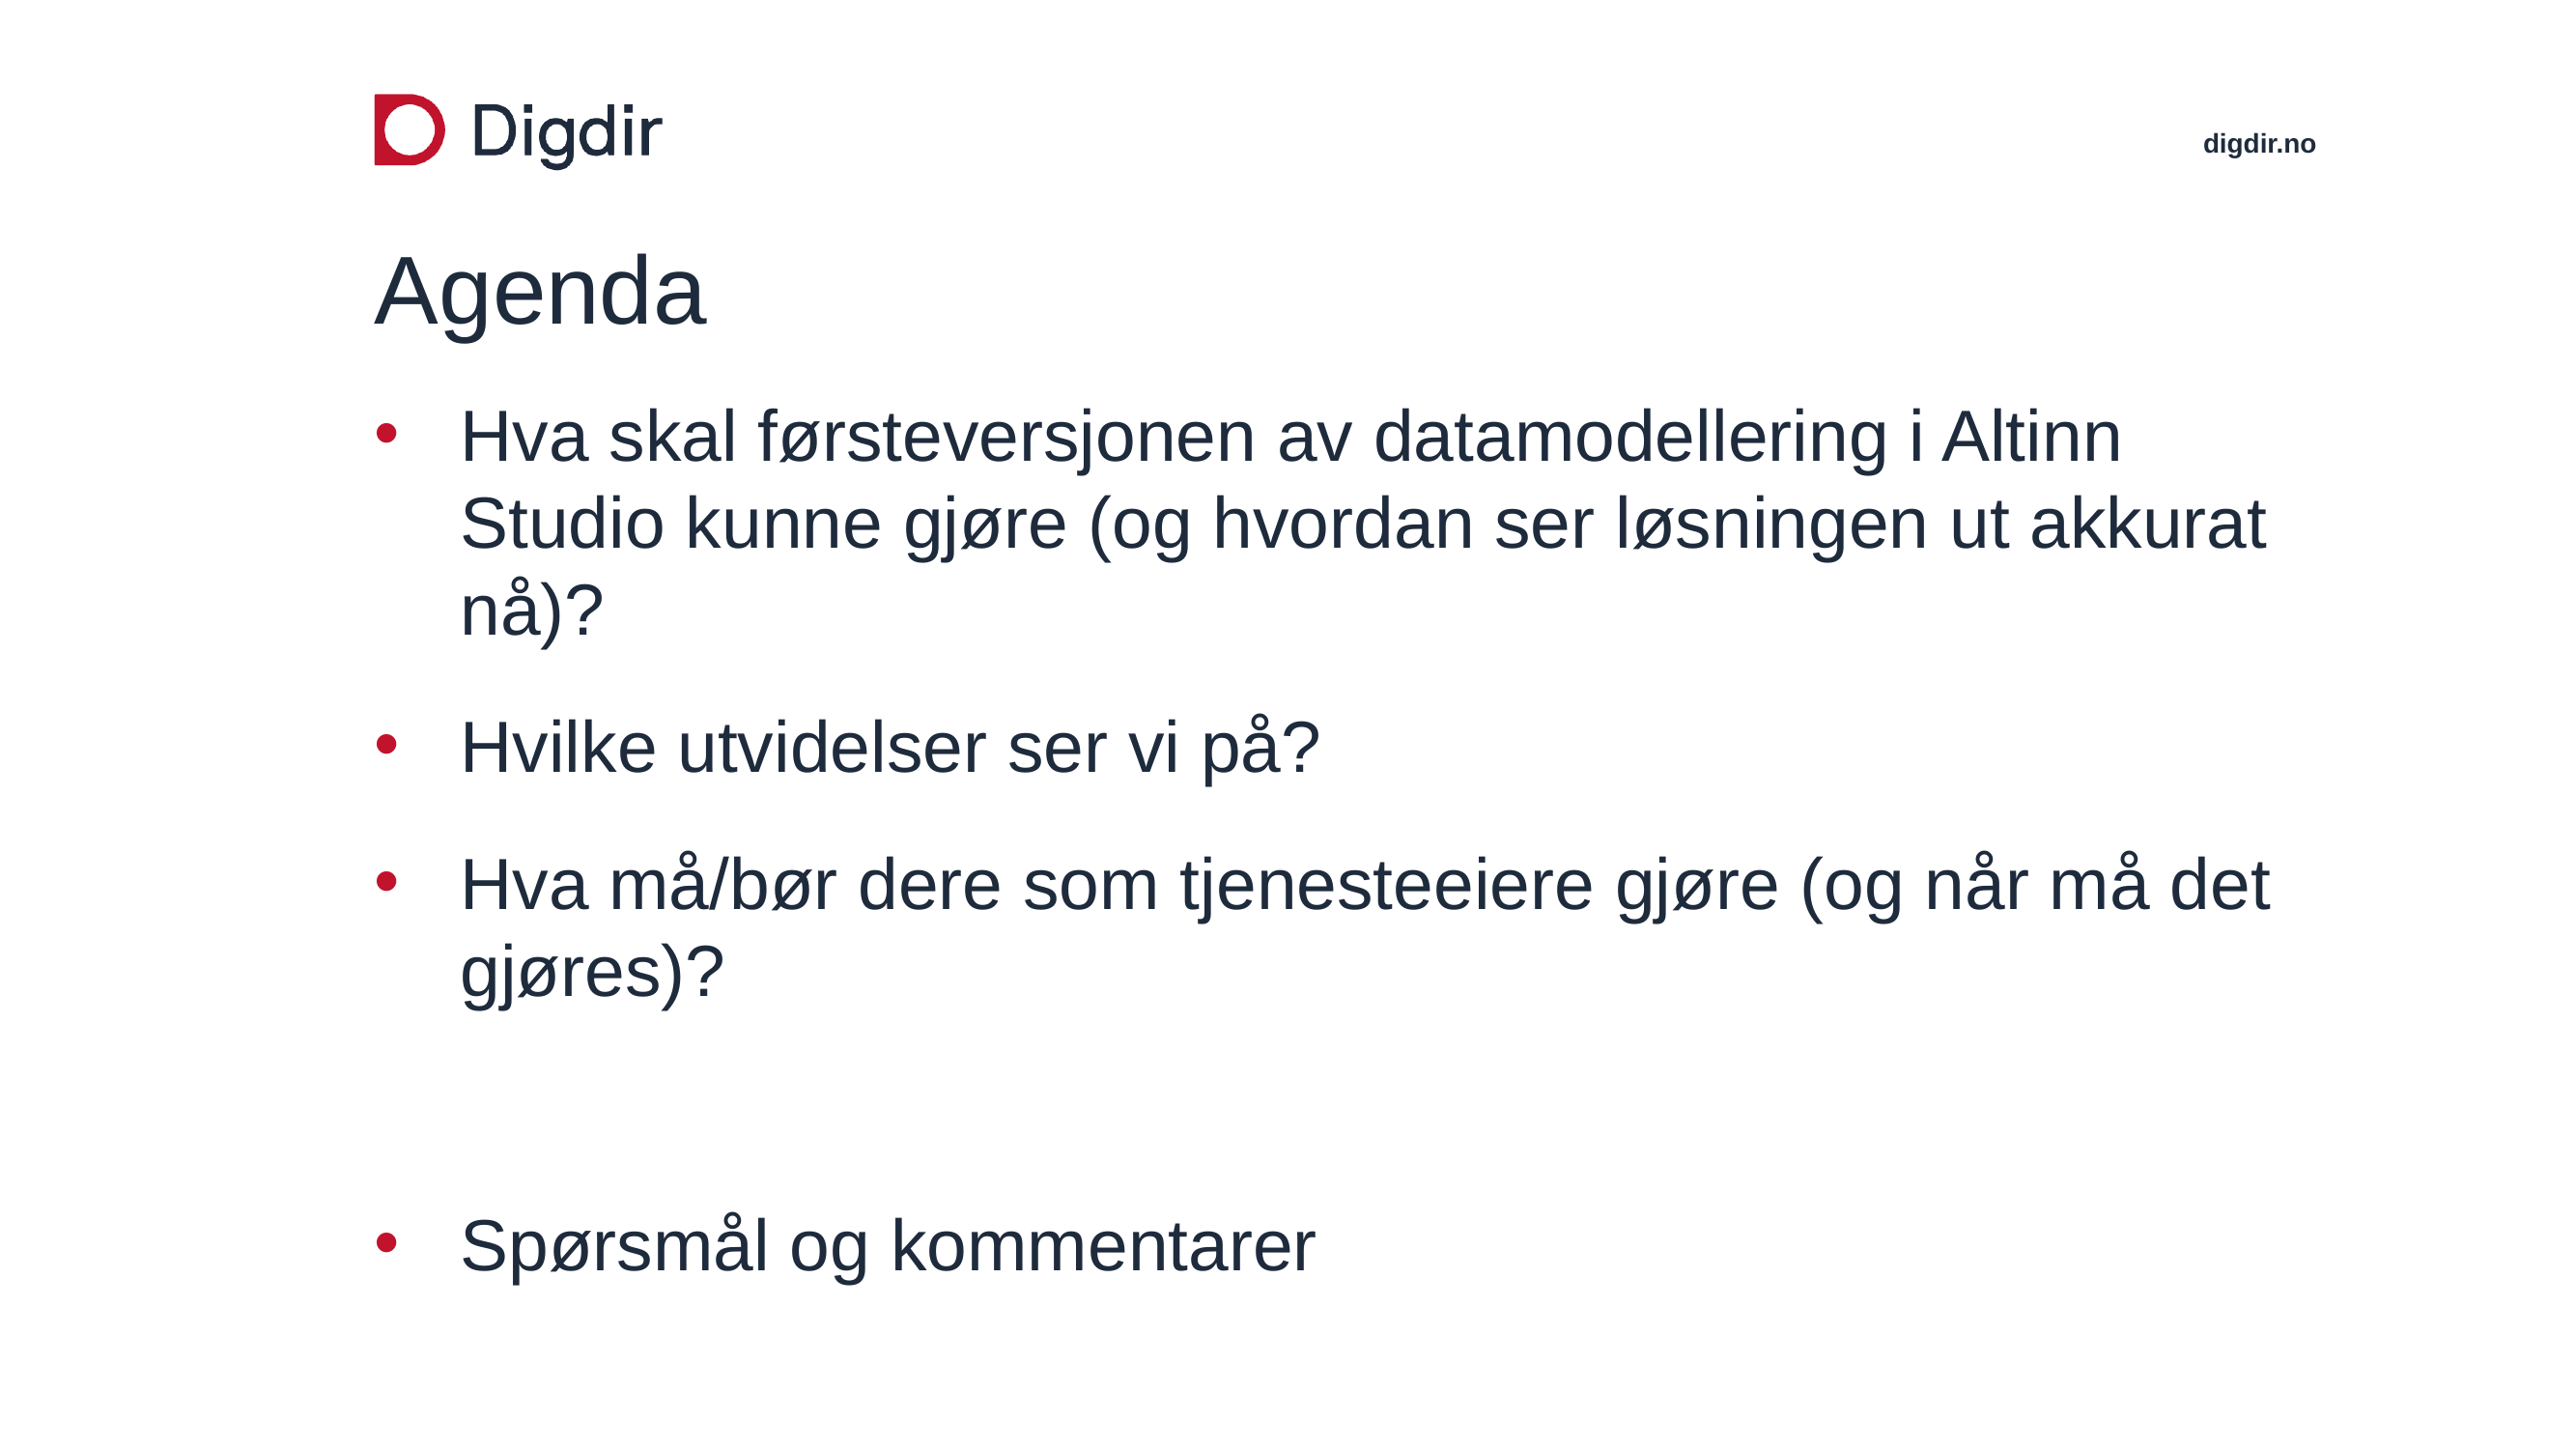

# Agenda
Hva skal førsteversjonen av datamodellering i Altinn Studio kunne gjøre (og hvordan ser løsningen ut akkurat nå)?
Hvilke utvidelser ser vi på?
Hva må/bør dere som tjenesteeiere gjøre (og når må det gjøres)?

Spørsmål og kommentarer